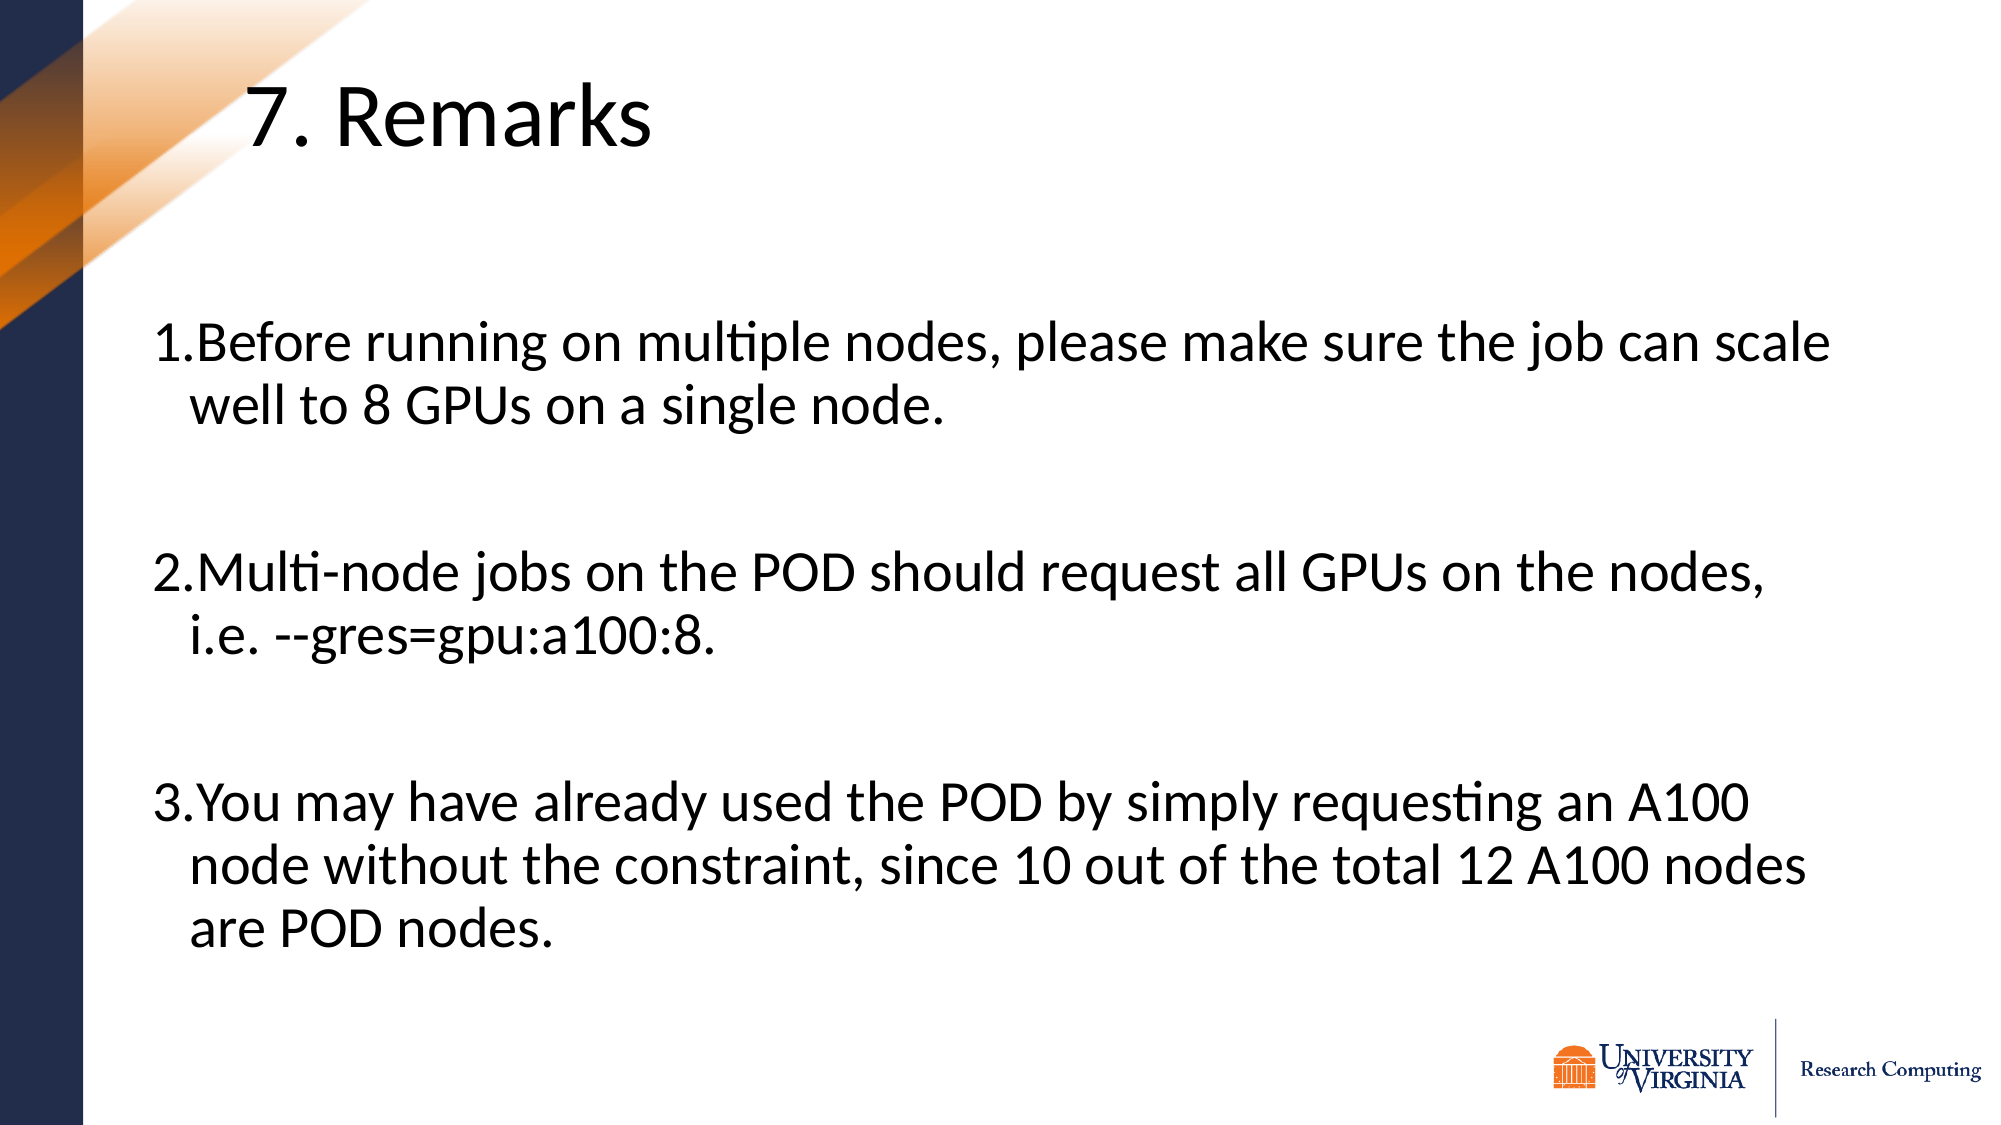

# 7. Remarks
Before running on multiple nodes, please make sure the job can scale well to 8 GPUs on a single node.

Multi-node jobs on the POD should request all GPUs on the nodes, i.e. --gres=gpu:a100:8.

You may have already used the POD by simply requesting an A100 node without the constraint, since 10 out of the total 12 A100 nodes are POD nodes.